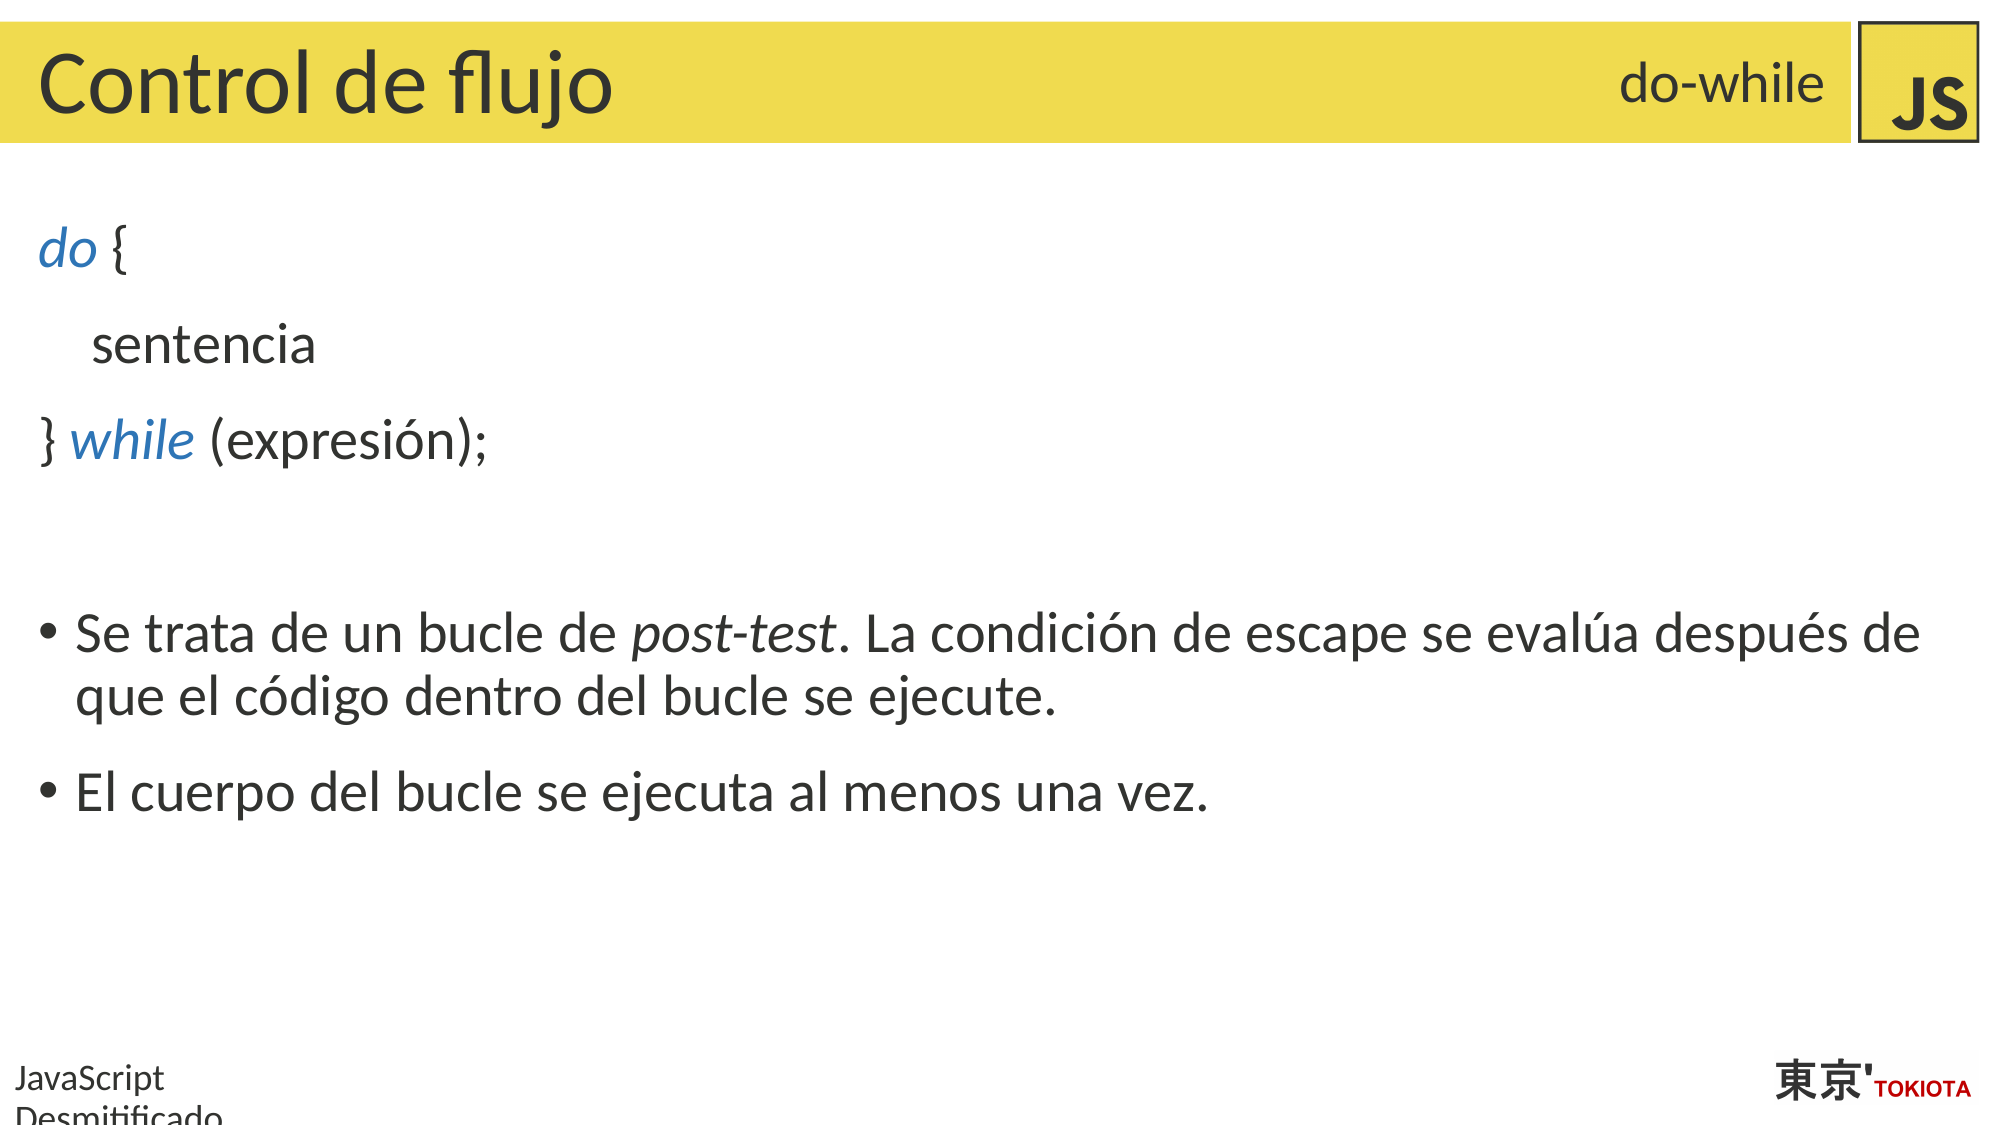

# Control de flujo
do-while
do {
    sentencia
} while (expresión);

Se trata de un bucle de post-test. La condición de escape se evalúa después de que el código dentro del bucle se ejecute.
El cuerpo del bucle se ejecuta al menos una vez.